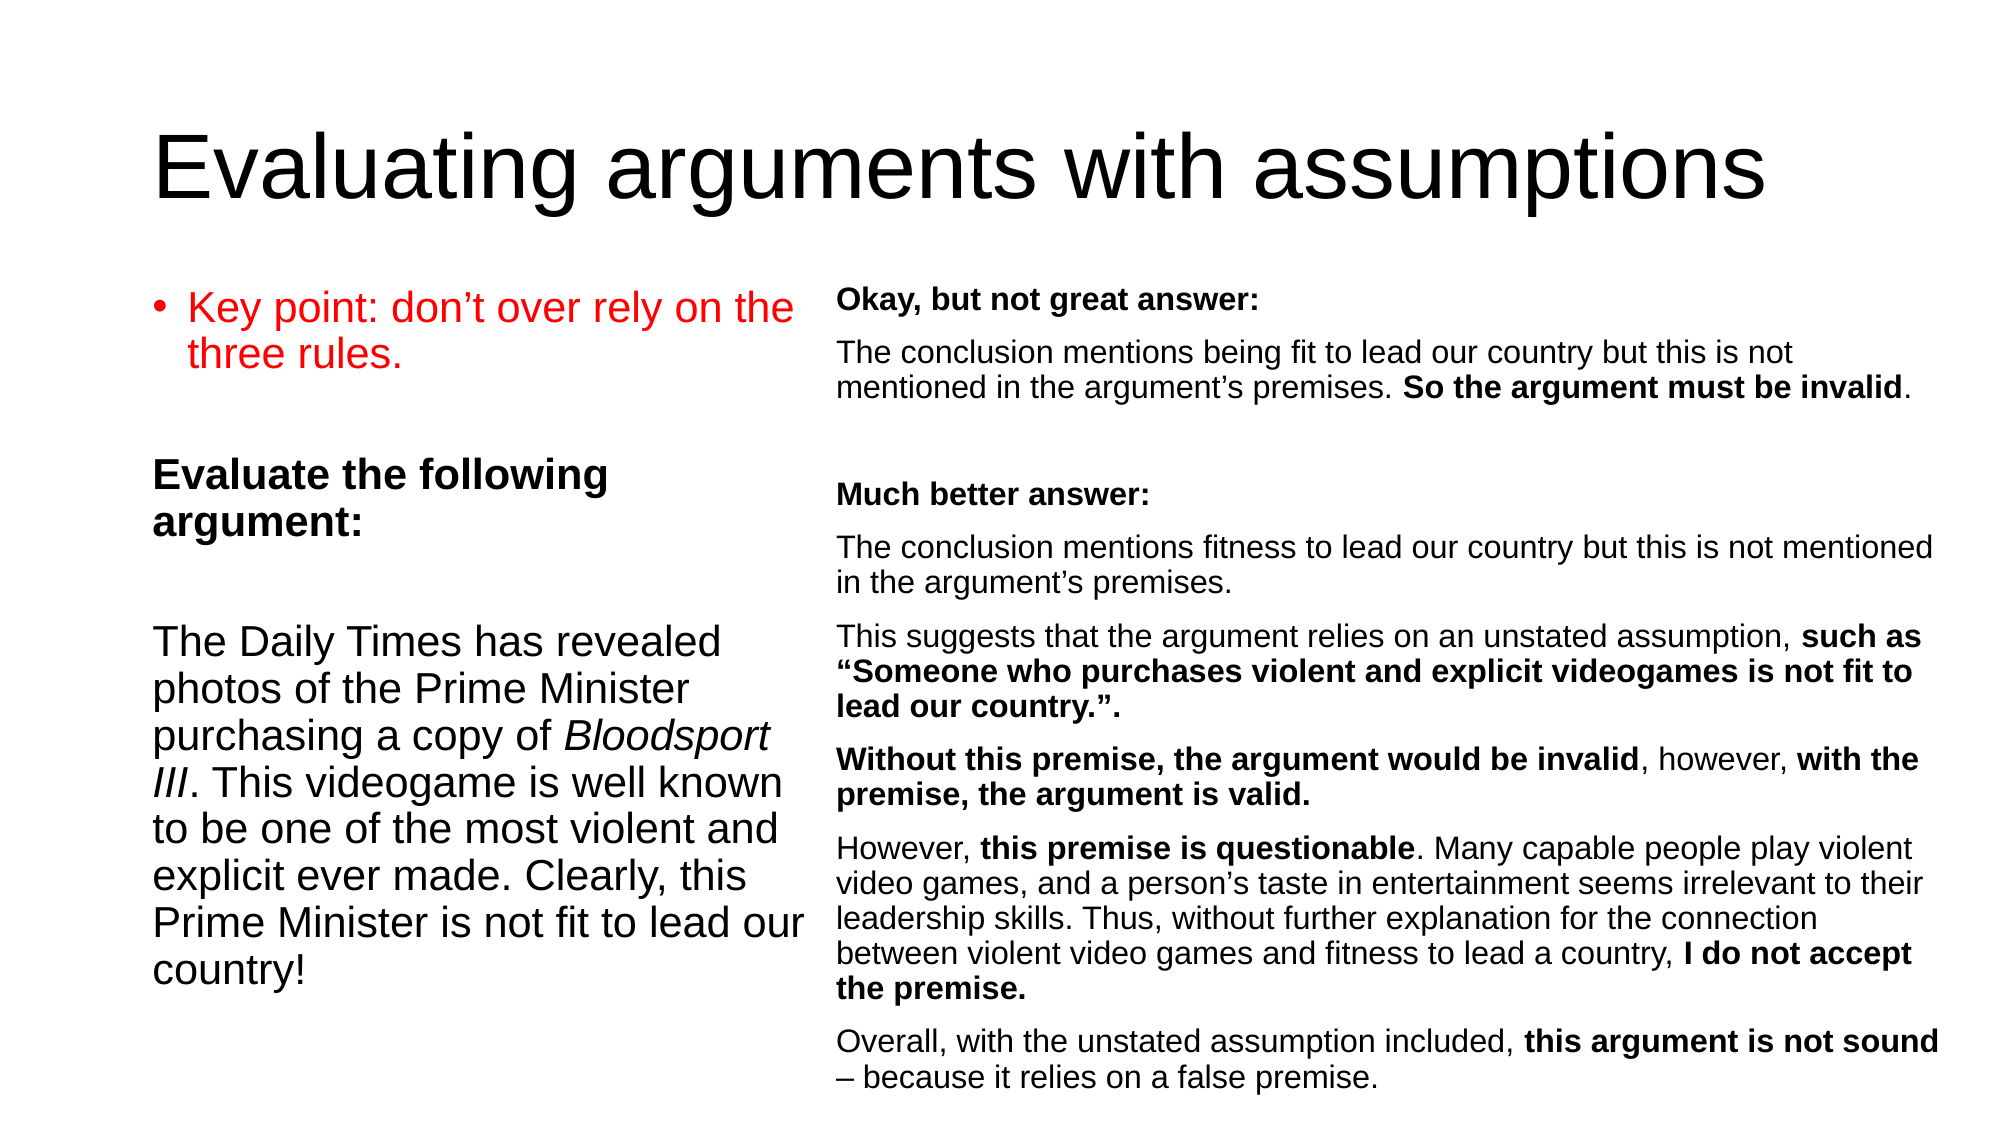

# Evaluating arguments with assumptions
Okay, but not great answer:
The conclusion mentions being fit to lead our country but this is not mentioned in the argument’s premises. So the argument must be invalid.

Much better answer:
The conclusion mentions fitness to lead our country but this is not mentioned in the argument’s premises.
This suggests that the argument relies on an unstated assumption, such as “Someone who purchases violent and explicit videogames is not fit to lead our country.”.
Without this premise, the argument would be invalid, however, with the premise, the argument is valid.
However, this premise is questionable. Many capable people play violent video games, and a person’s taste in entertainment seems irrelevant to their leadership skills. Thus, without further explanation for the connection between violent video games and fitness to lead a country, I do not accept the premise.
Overall, with the unstated assumption included, this argument is not sound – because it relies on a false premise.
Key point: don’t over rely on the three rules.

Evaluate the following argument:

The Daily Times has revealed photos of the Prime Minister purchasing a copy of Bloodsport III. This videogame is well known to be one of the most violent and explicit ever made. Clearly, this Prime Minister is not fit to lead our country!